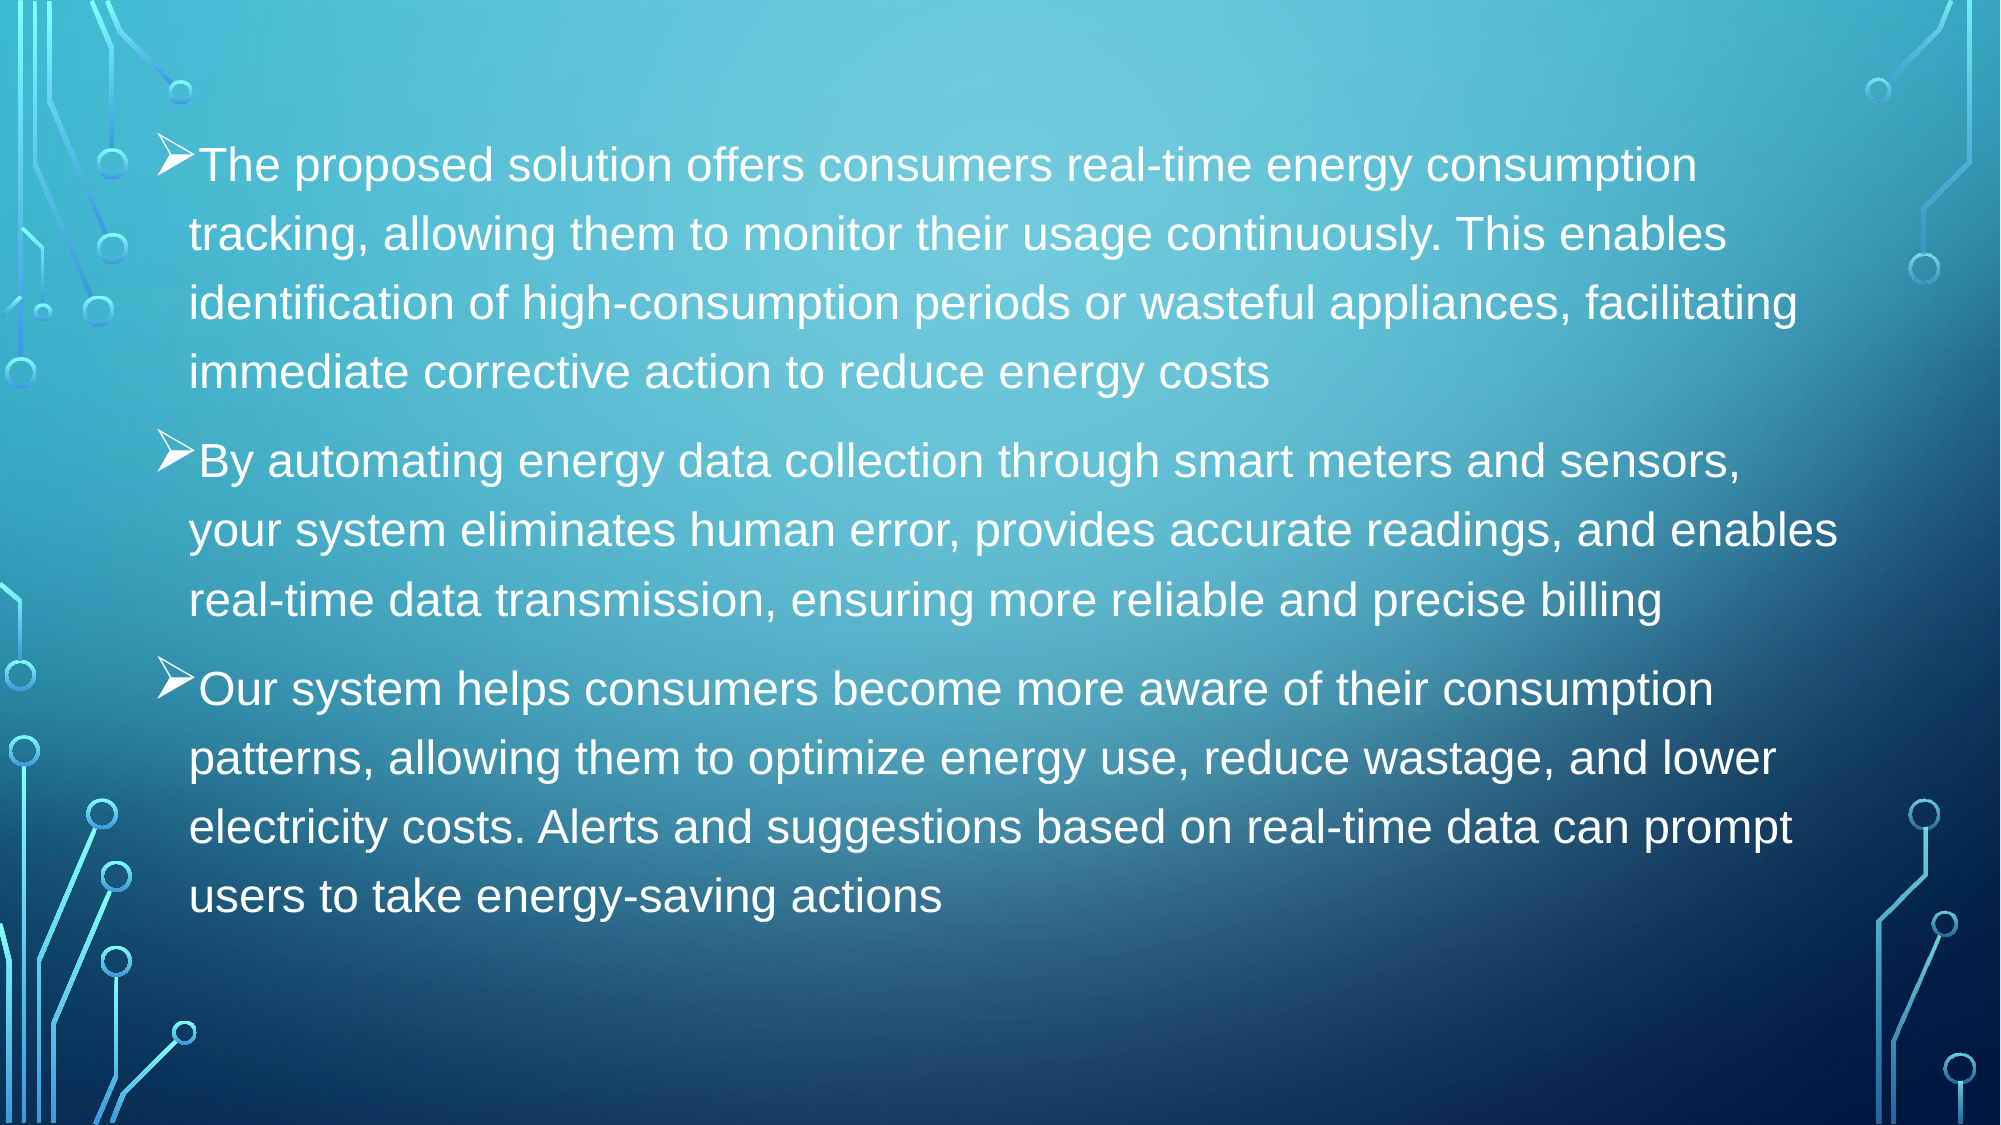

#
The proposed solution offers consumers real-time energy consumption tracking, allowing them to monitor their usage continuously. This enables identification of high-consumption periods or wasteful appliances, facilitating immediate corrective action to reduce energy costs
By automating energy data collection through smart meters and sensors, your system eliminates human error, provides accurate readings, and enables real-time data transmission, ensuring more reliable and precise billing
Our system helps consumers become more aware of their consumption patterns, allowing them to optimize energy use, reduce wastage, and lower electricity costs. Alerts and suggestions based on real-time data can prompt users to take energy-saving actions